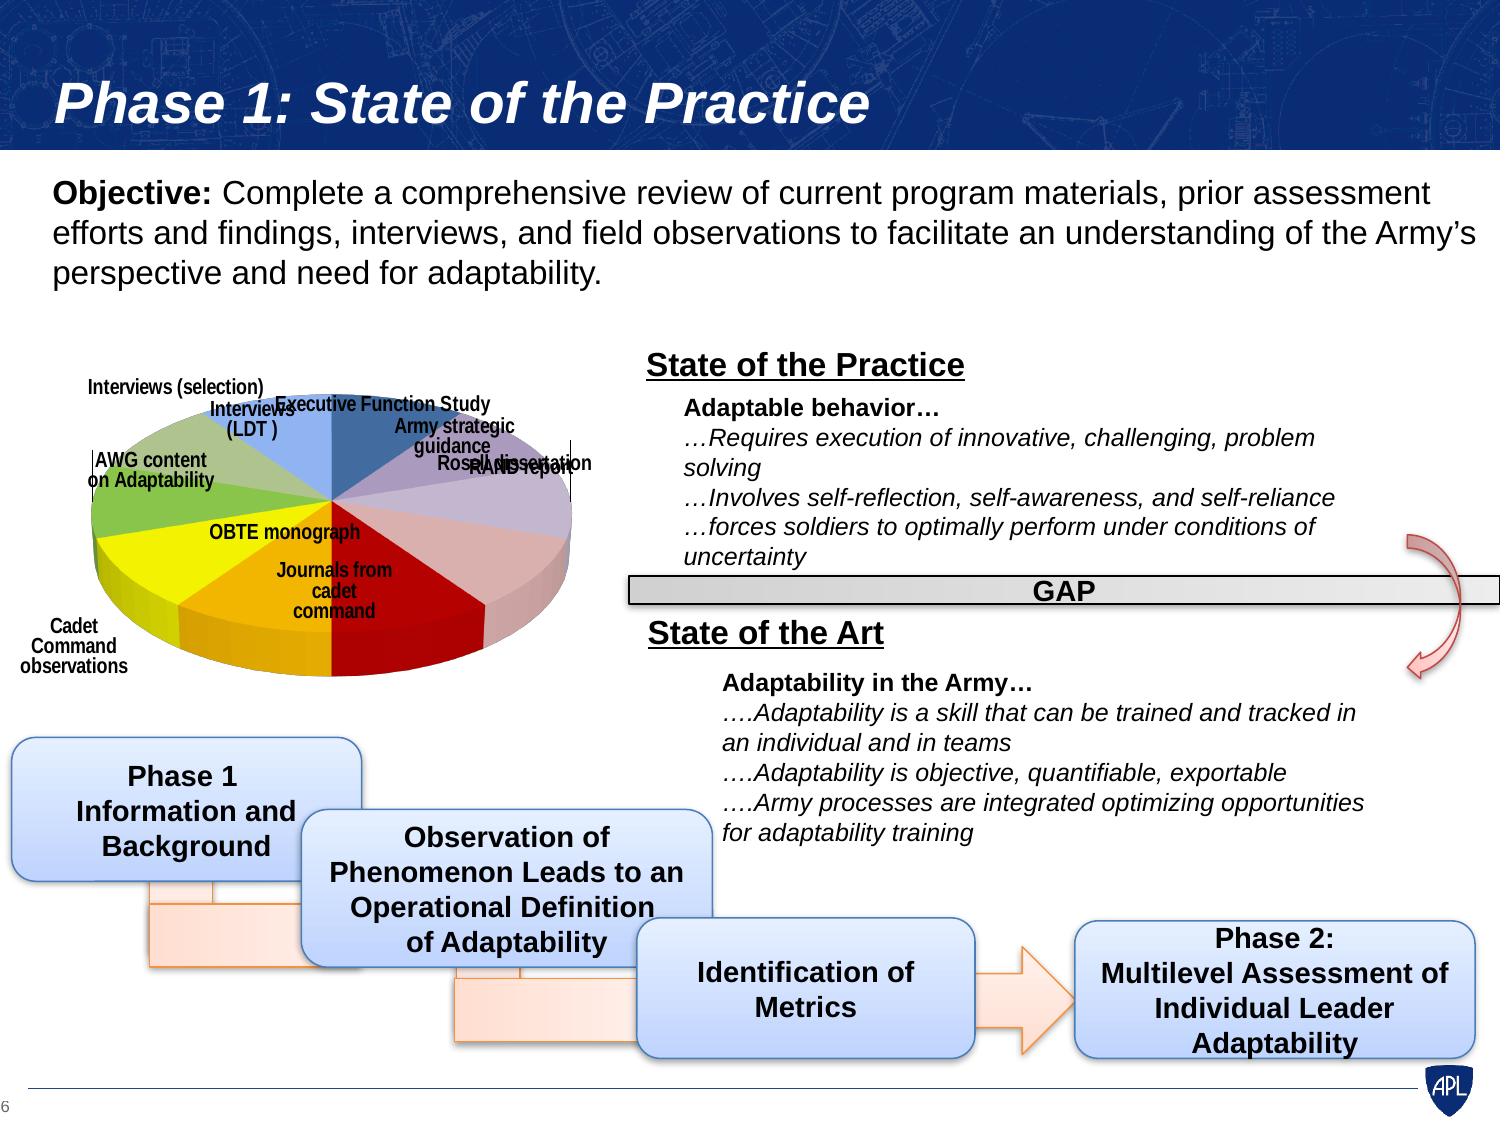

# Phase 1: State of the Practice
GAP
Objective: Complete a comprehensive review of current program materials, prior assessment efforts and findings, interviews, and field observations to facilitate an understanding of the Army’s perspective and need for adaptability.

[unsupported chart]

State of the Practice
Adaptable behavior…
…Requires execution of innovative, challenging, problem solving
…Involves self-reflection, self-awareness, and self-reliance
…forces soldiers to optimally perform under conditions of uncertainty

State of the Art
Adaptability in the Army…
….Adaptability is a skill that can be trained and tracked in an individual and in teams
….Adaptability is objective, quantifiable, exportable
….Army processes are integrated optimizing opportunities for adaptability training
Phase 1
Information and Background
Observation of Phenomenon Leads to an Operational Definition
of Adaptability

Identification of Metrics
Phase 2:
Multilevel Assessment of Individual Leader Adaptability